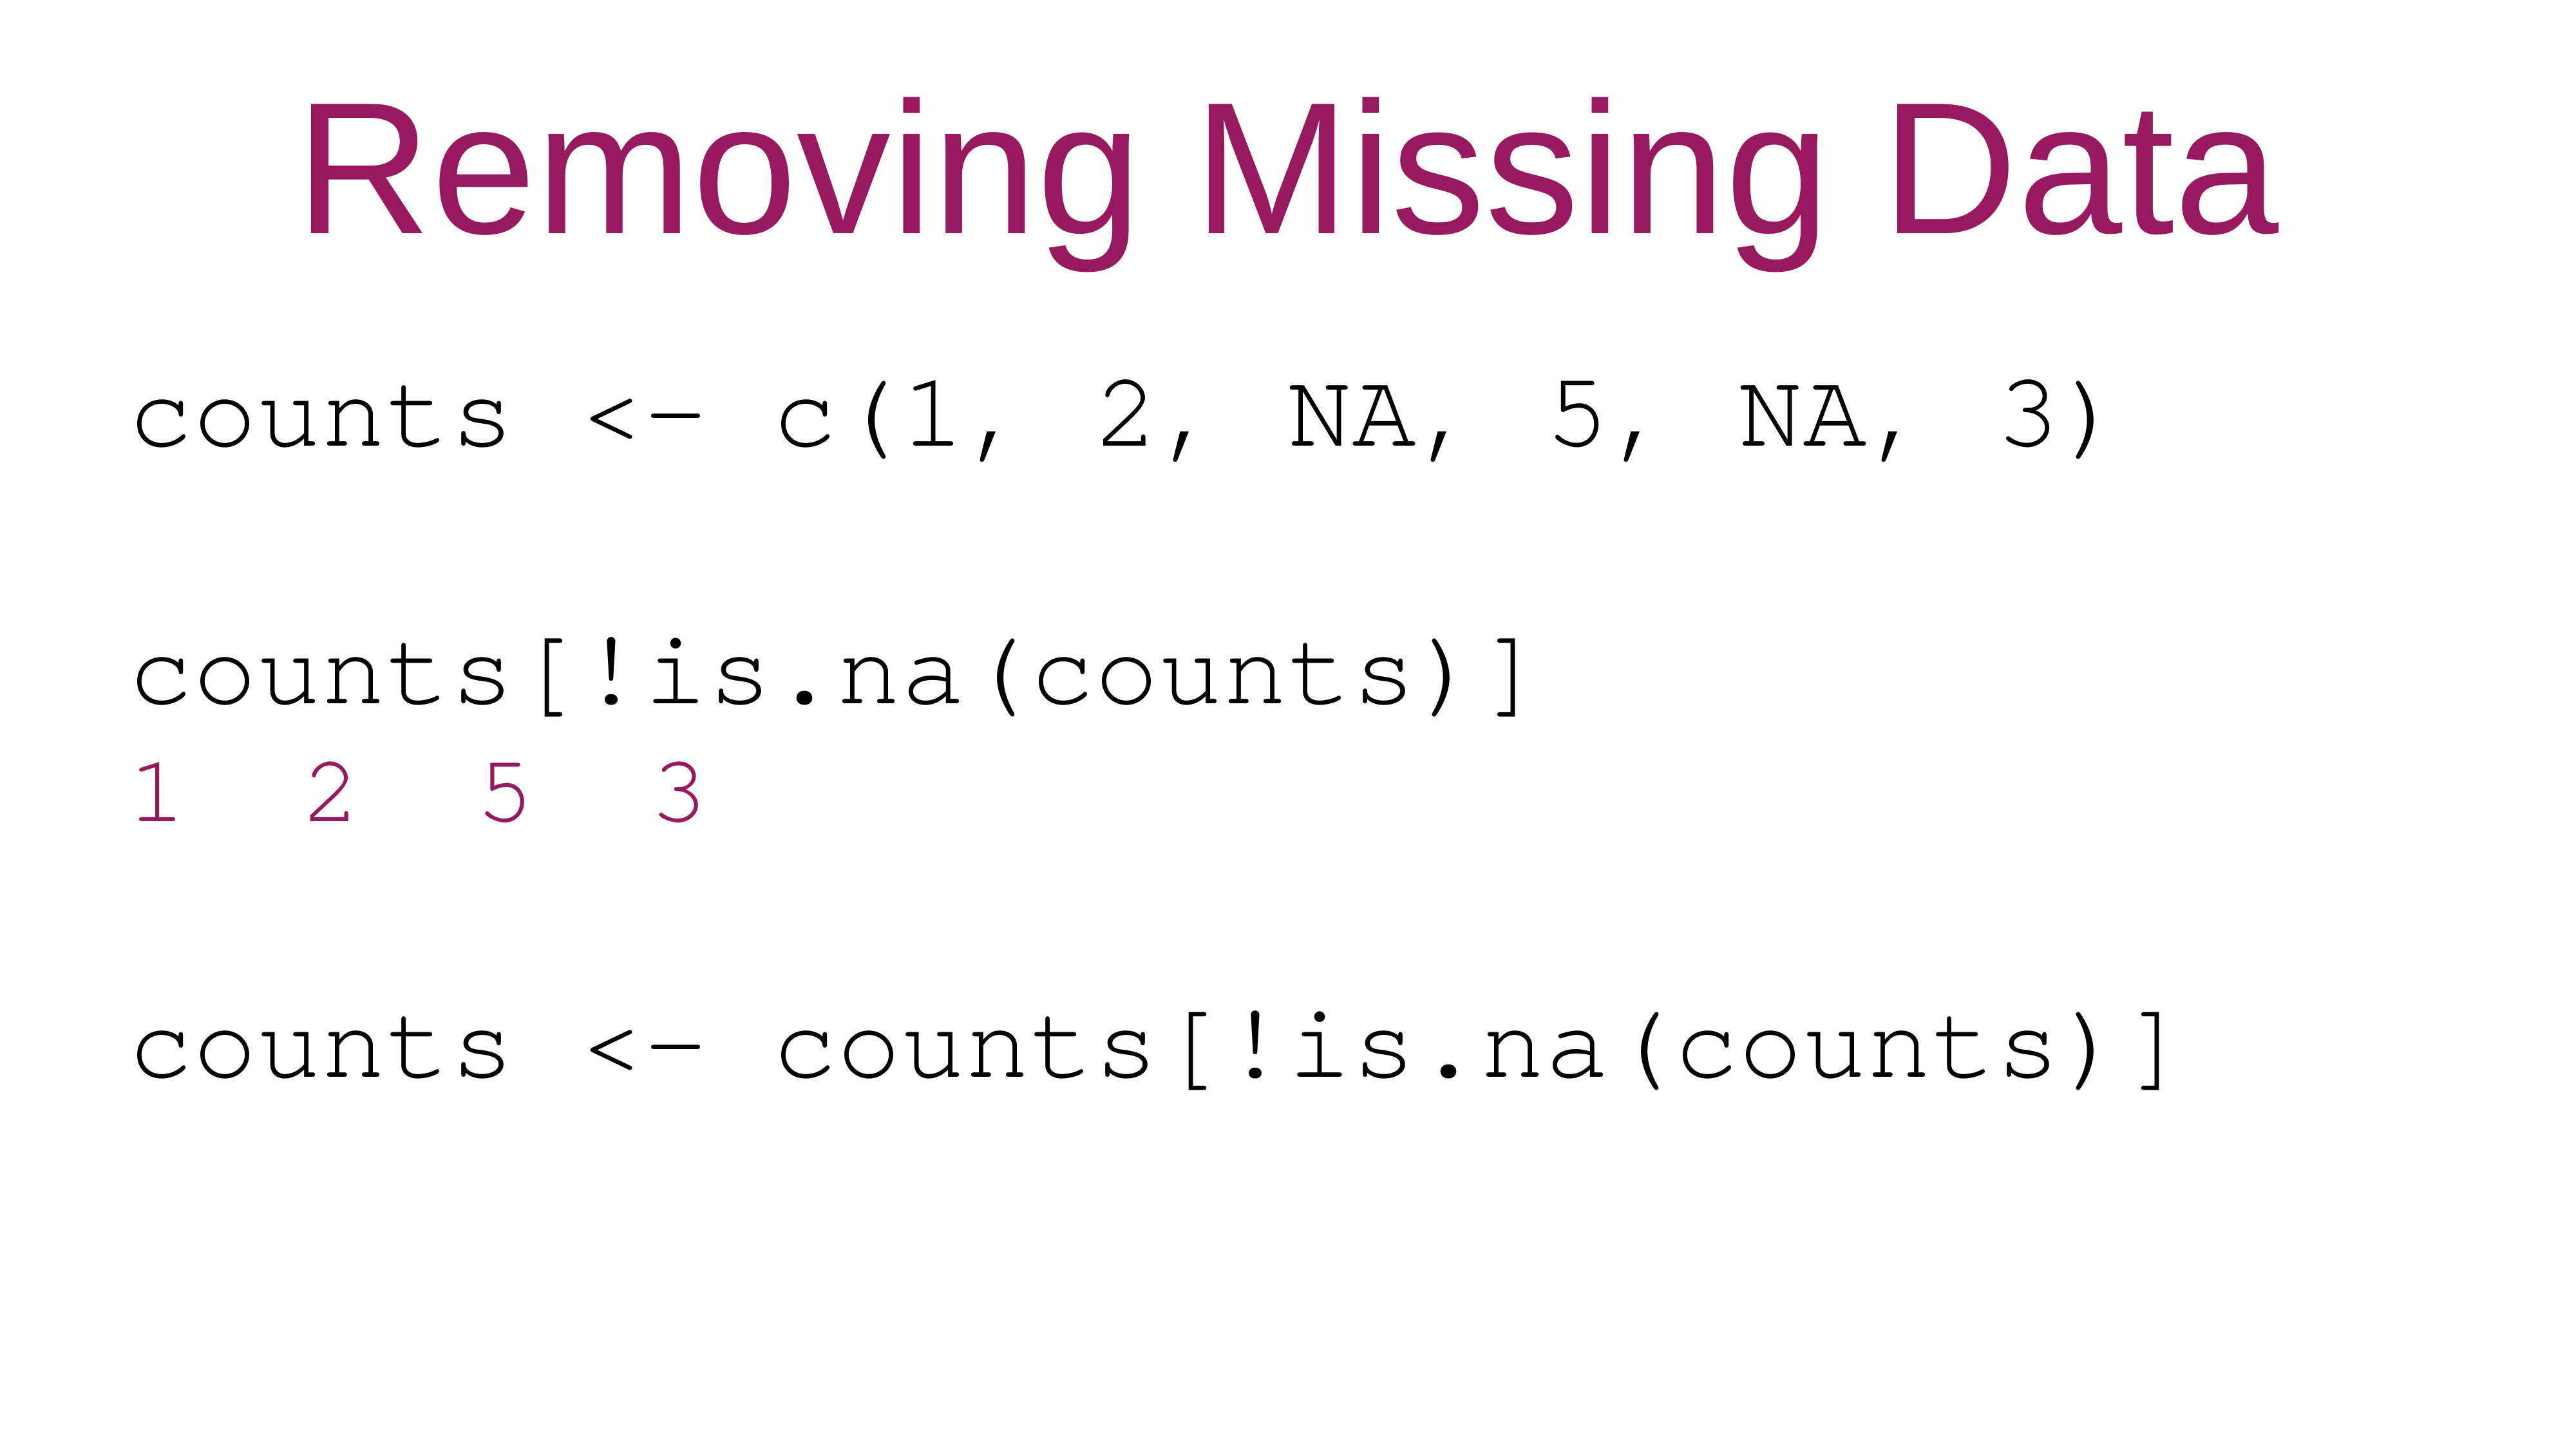

Removing Missing Data
counts <- c(1, 2, NA, 5, NA, 3)

counts[!is.na(counts)]
1  2  5  3

counts <- counts[!is.na(counts)]